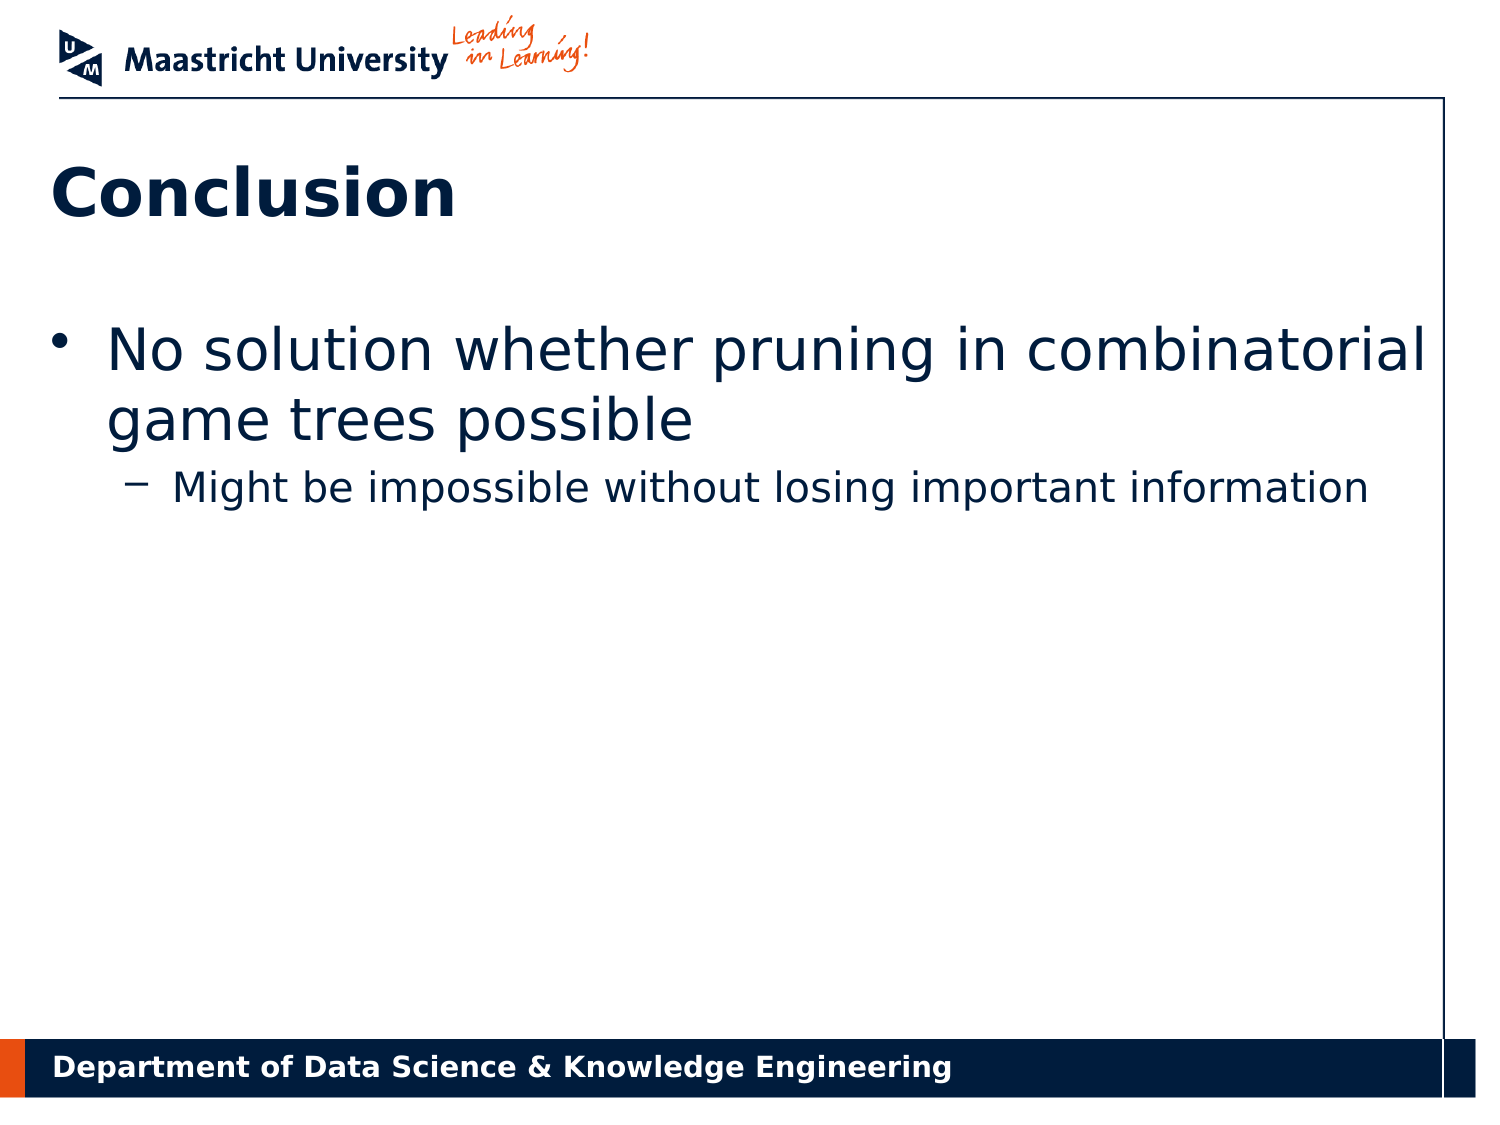

# Conclusion
No solution whether pruning in combinatorial game trees possible
Might be impossible without losing important information